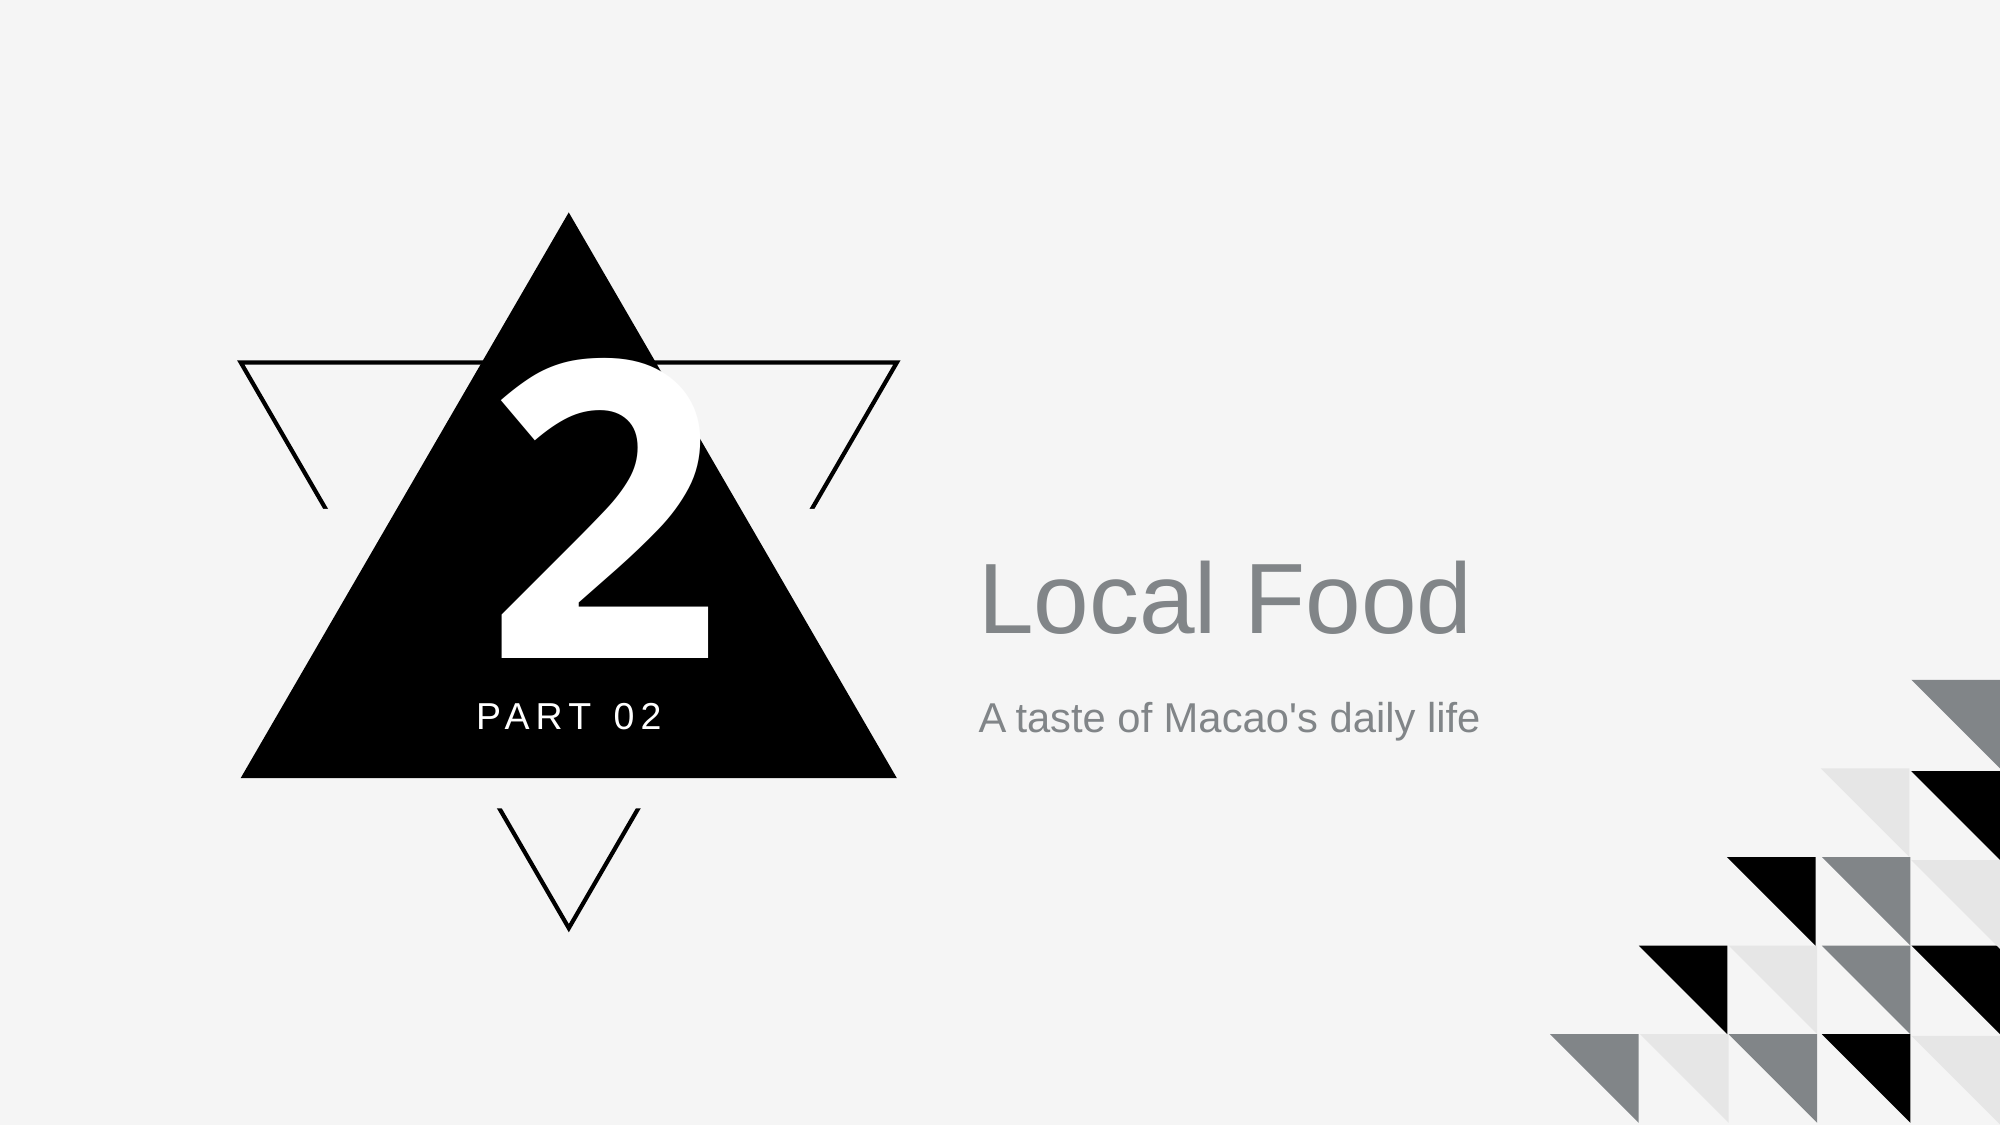

2
PART 02

Local Food
A taste of Macao's daily life